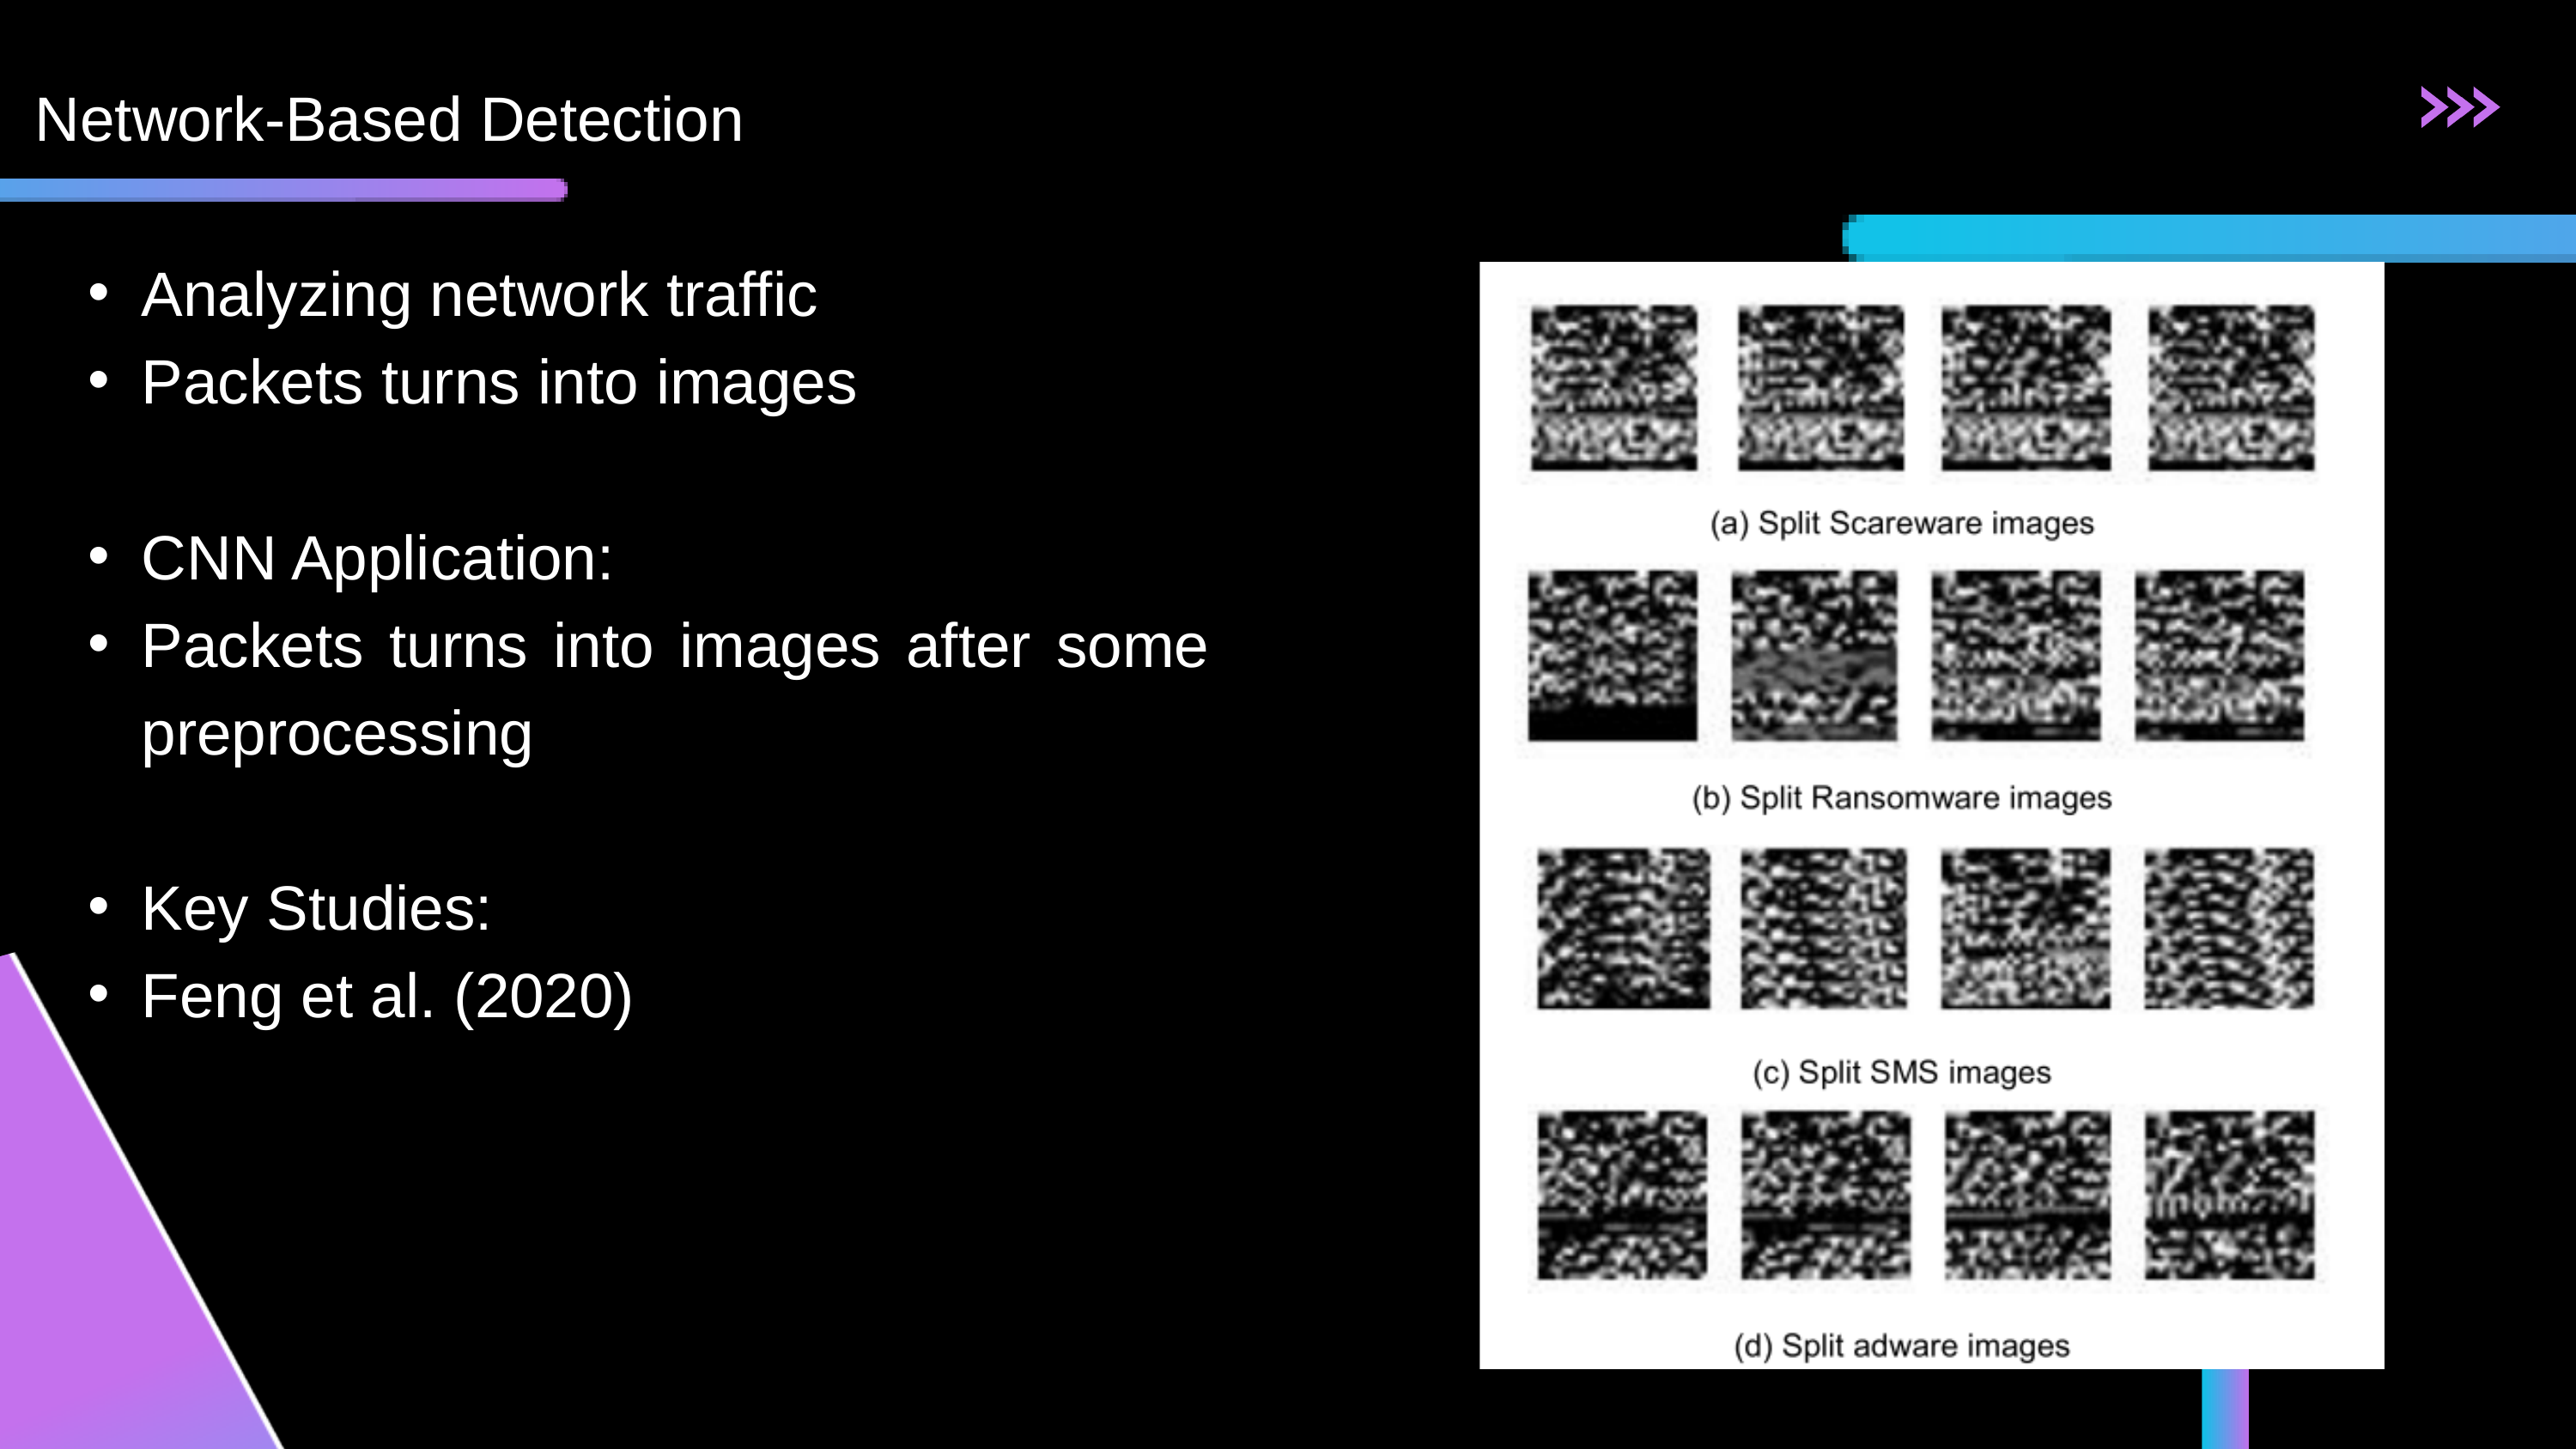

Network-Based Detection

Analyzing network traffic
Packets turns into images

CNN Application:
Packets turns into images after some preprocessing

Key Studies:
Feng et al. (2020)